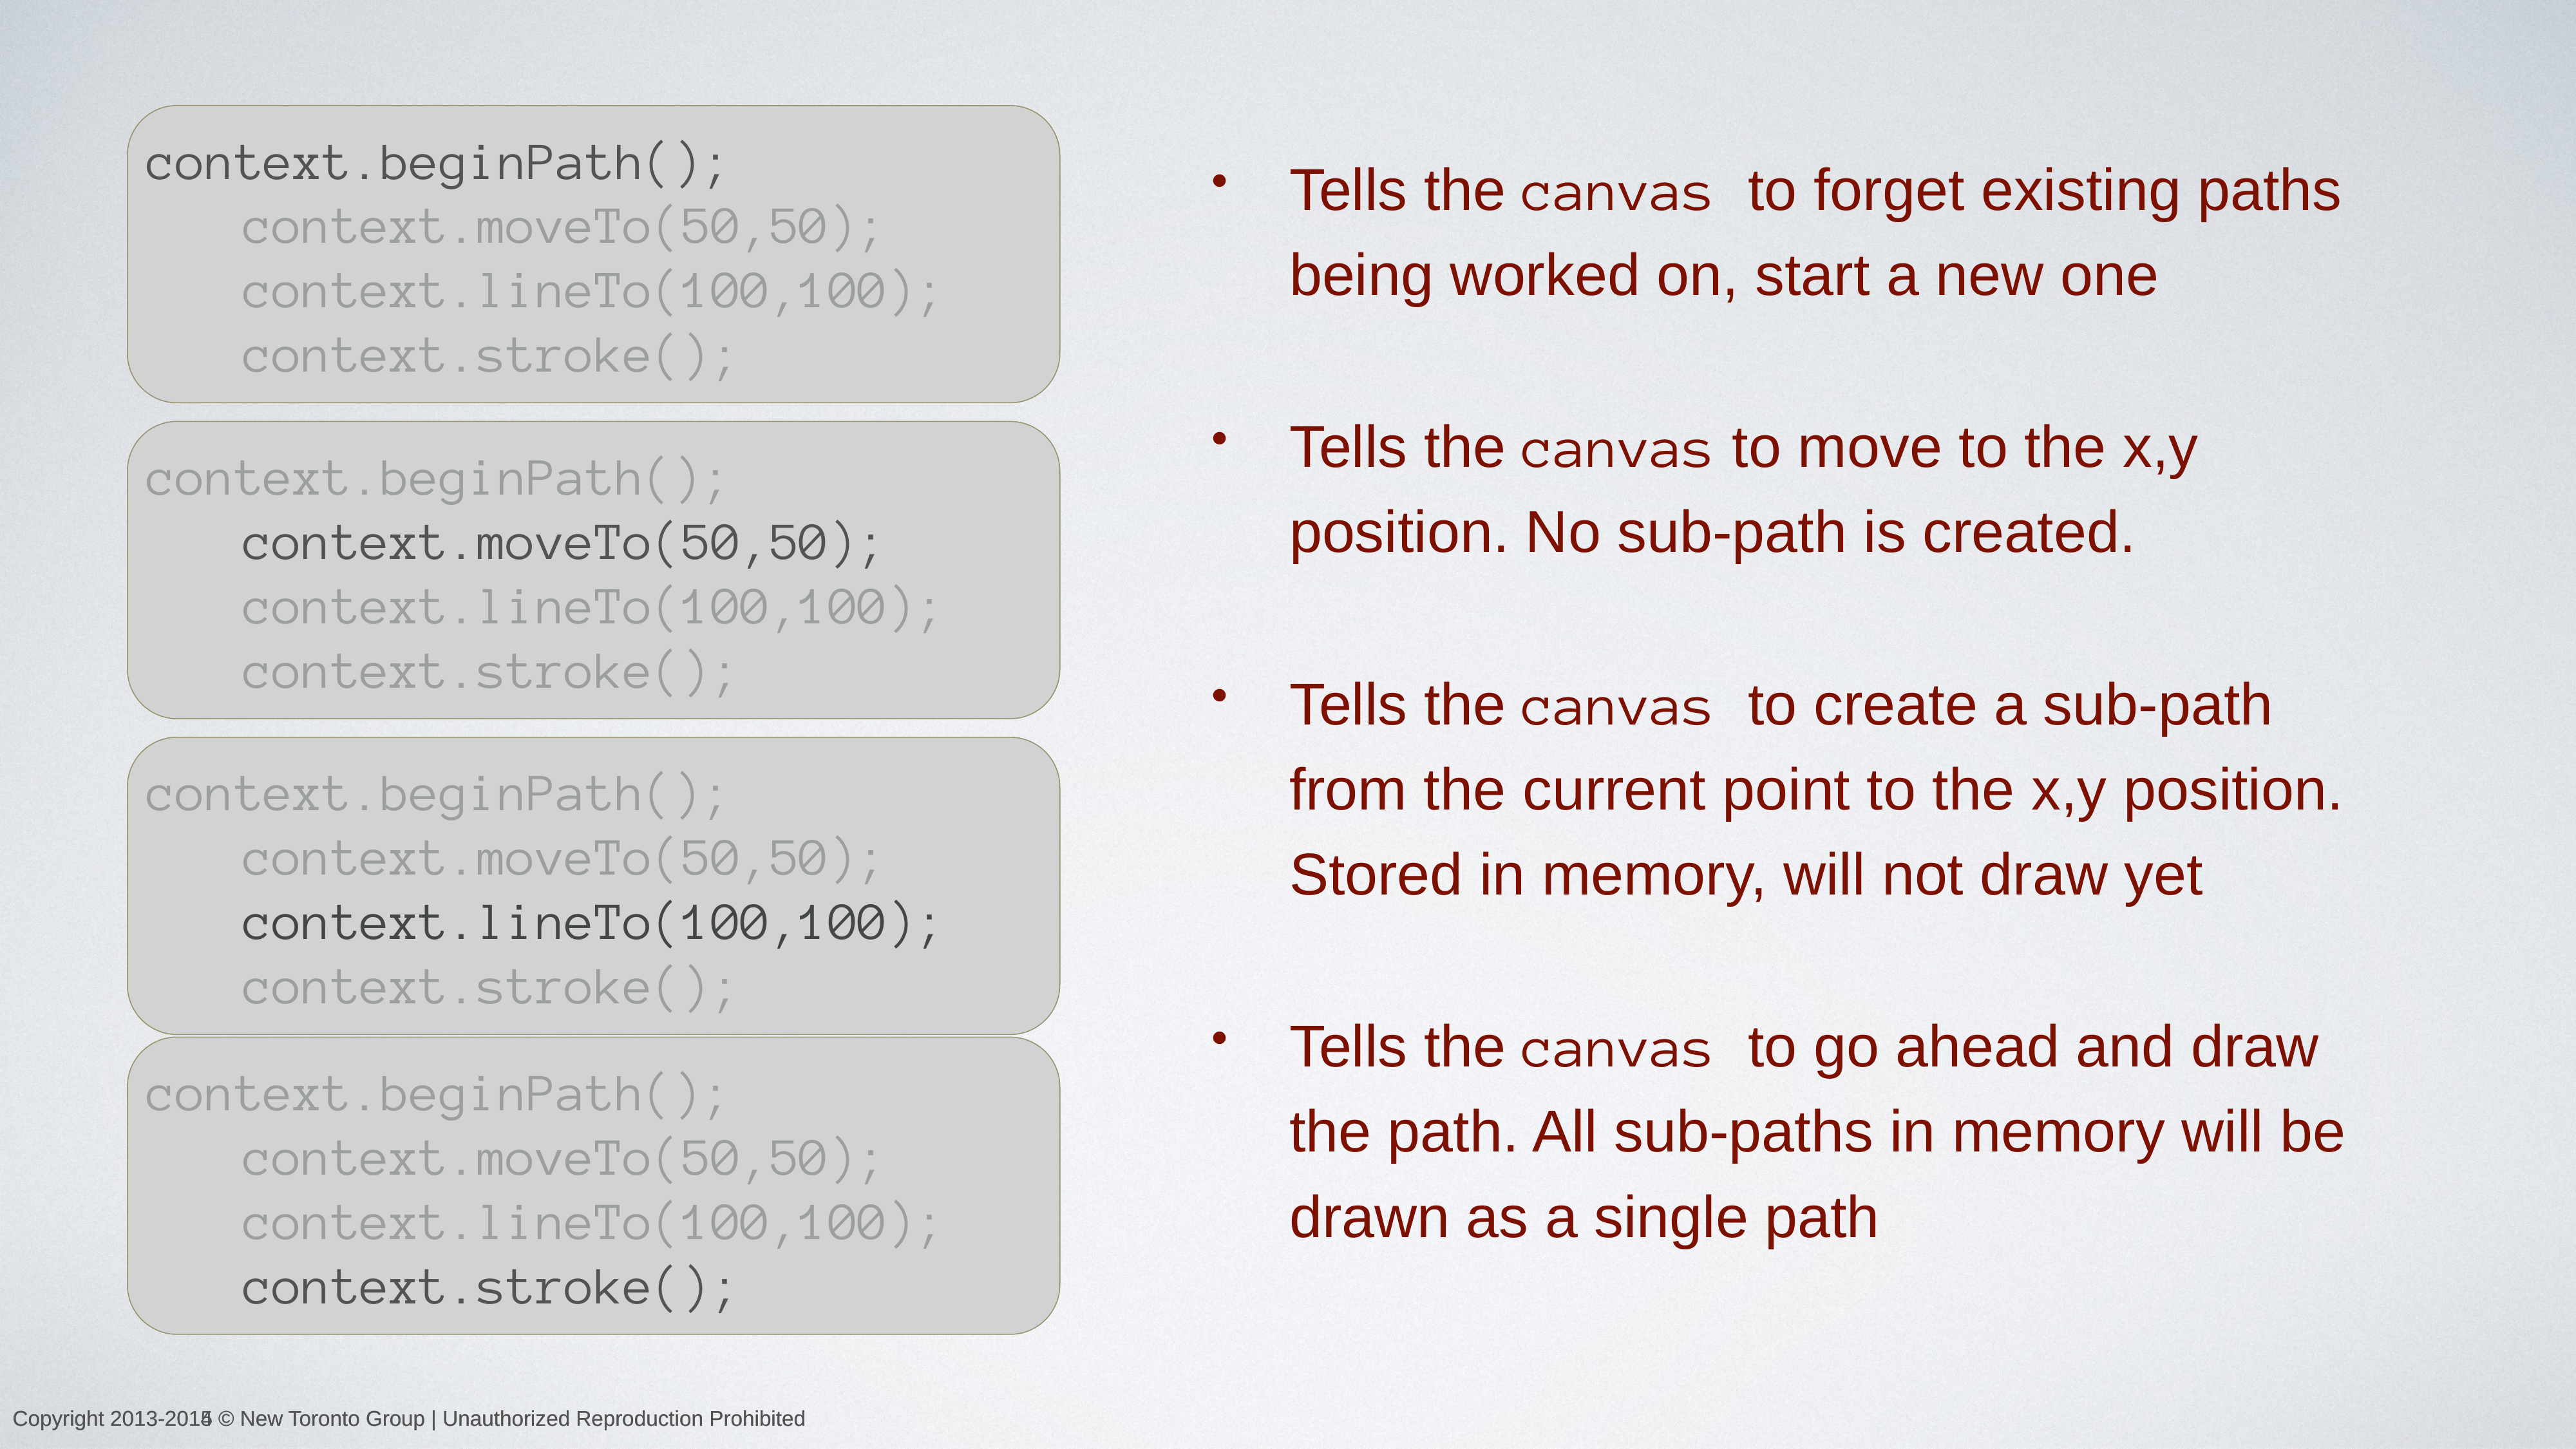

context.beginPath();
	context.moveTo(50,50);
	context.lineTo(100,100);
	context.stroke();
Tells the canvas to forget existing paths being worked on, start a new one
Tells the canvas to move to the x,y position. No sub-path is created.
Tells the canvas to create a sub-path from the current point to the x,y position. Stored in memory, will not draw yet
Tells the canvas to go ahead and draw the path. All sub-paths in memory will be drawn as a single path
context.beginPath();
	context.moveTo(50,50);
	context.lineTo(100,100);
	context.stroke();
context.beginPath();
	context.moveTo(50,50);
	context.lineTo(100,100);
	context.stroke();
context.beginPath();
	context.moveTo(50,50);
	context.lineTo(100,100);
	context.stroke();